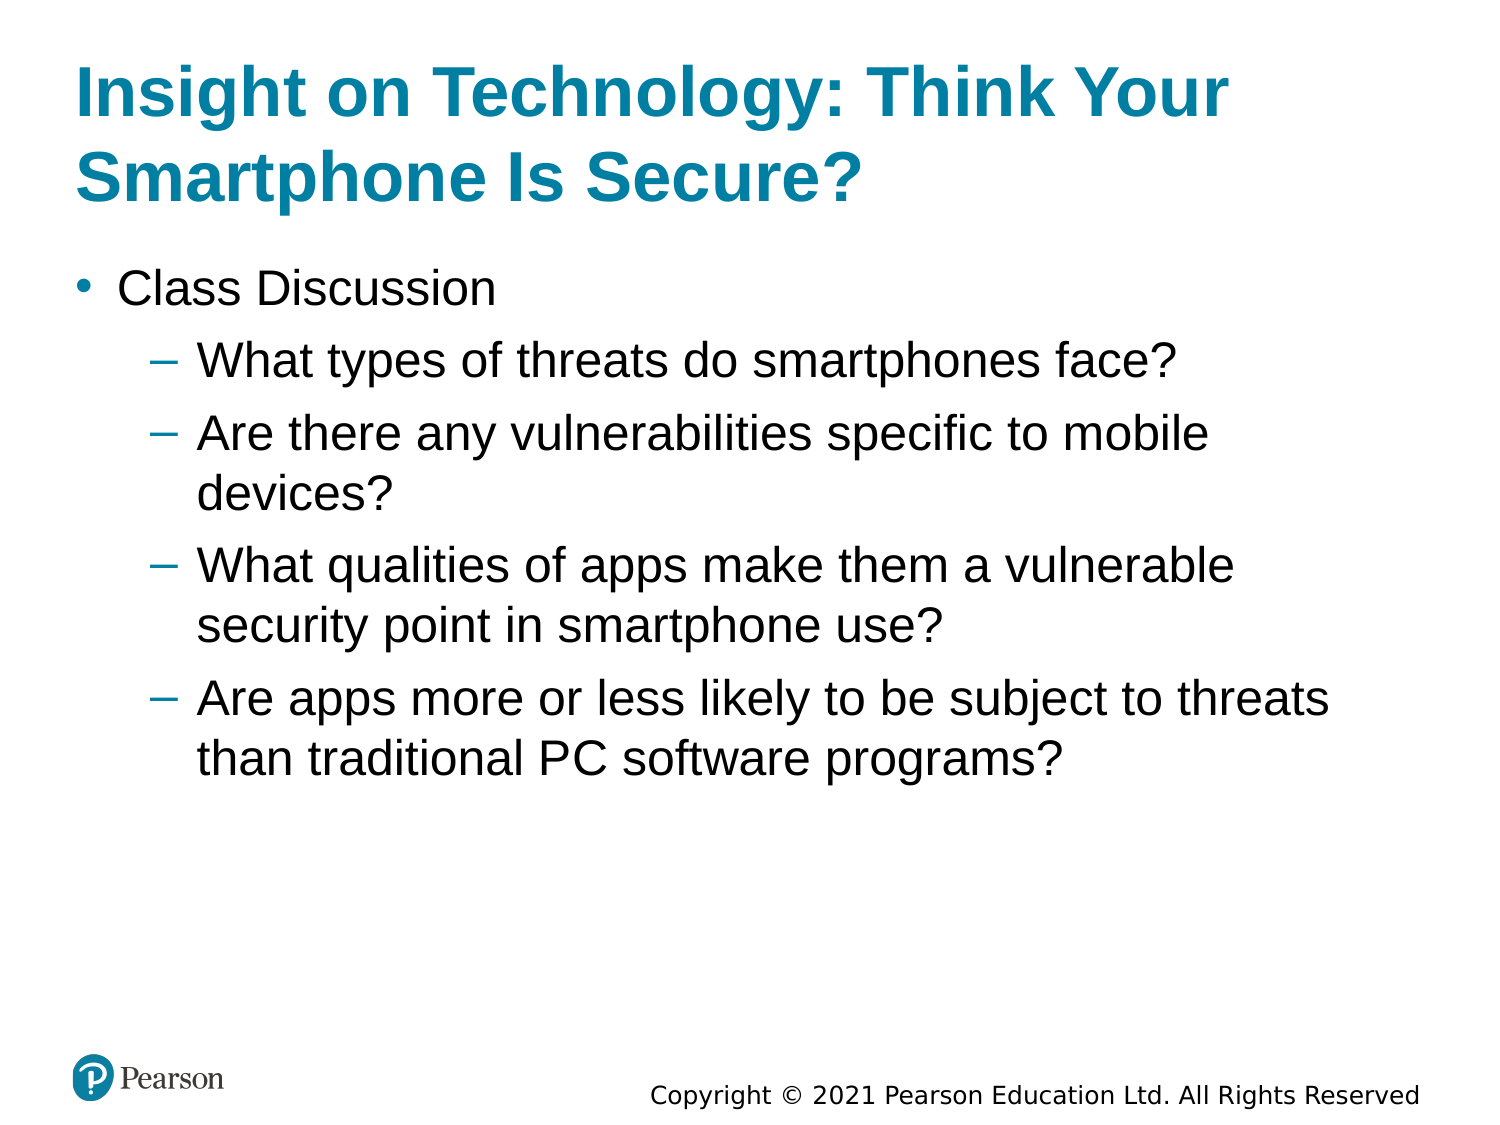

# Insight on Technology: Think Your Smartphone Is Secure?
Class Discussion
What types of threats do smartphones face?
Are there any vulnerabilities specific to mobile devices?
What qualities of apps make them a vulnerable security point in smartphone use?
Are apps more or less likely to be subject to threats than traditional P C software programs?